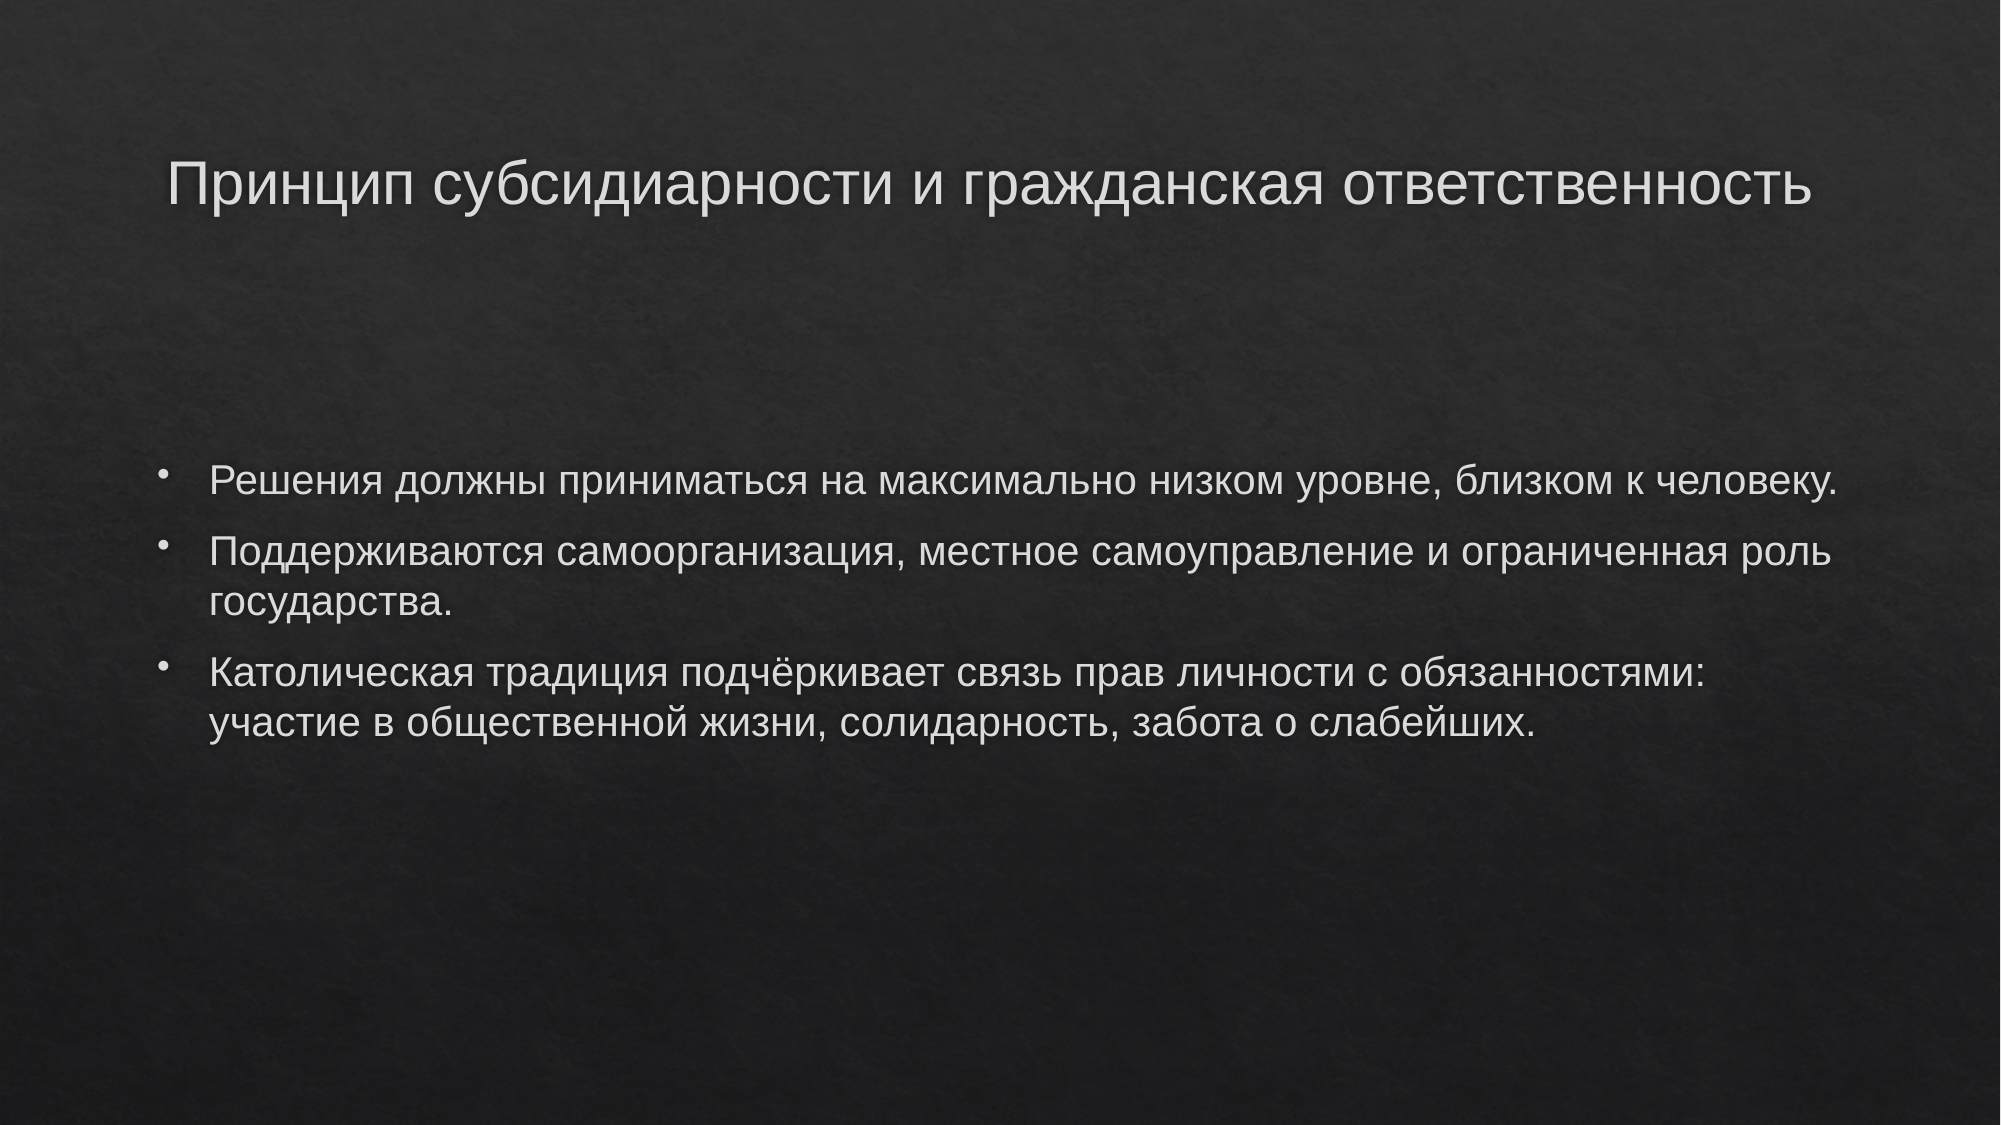

# Принцип субсидиарности и гражданская ответственность
Решения должны приниматься на максимально низком уровне, близком к человеку.
Поддерживаются самоорганизация, местное самоуправление и ограниченная роль государства.
Католическая традиция подчёркивает связь прав личности с обязанностями: участие в общественной жизни, солидарность, забота о слабейших.